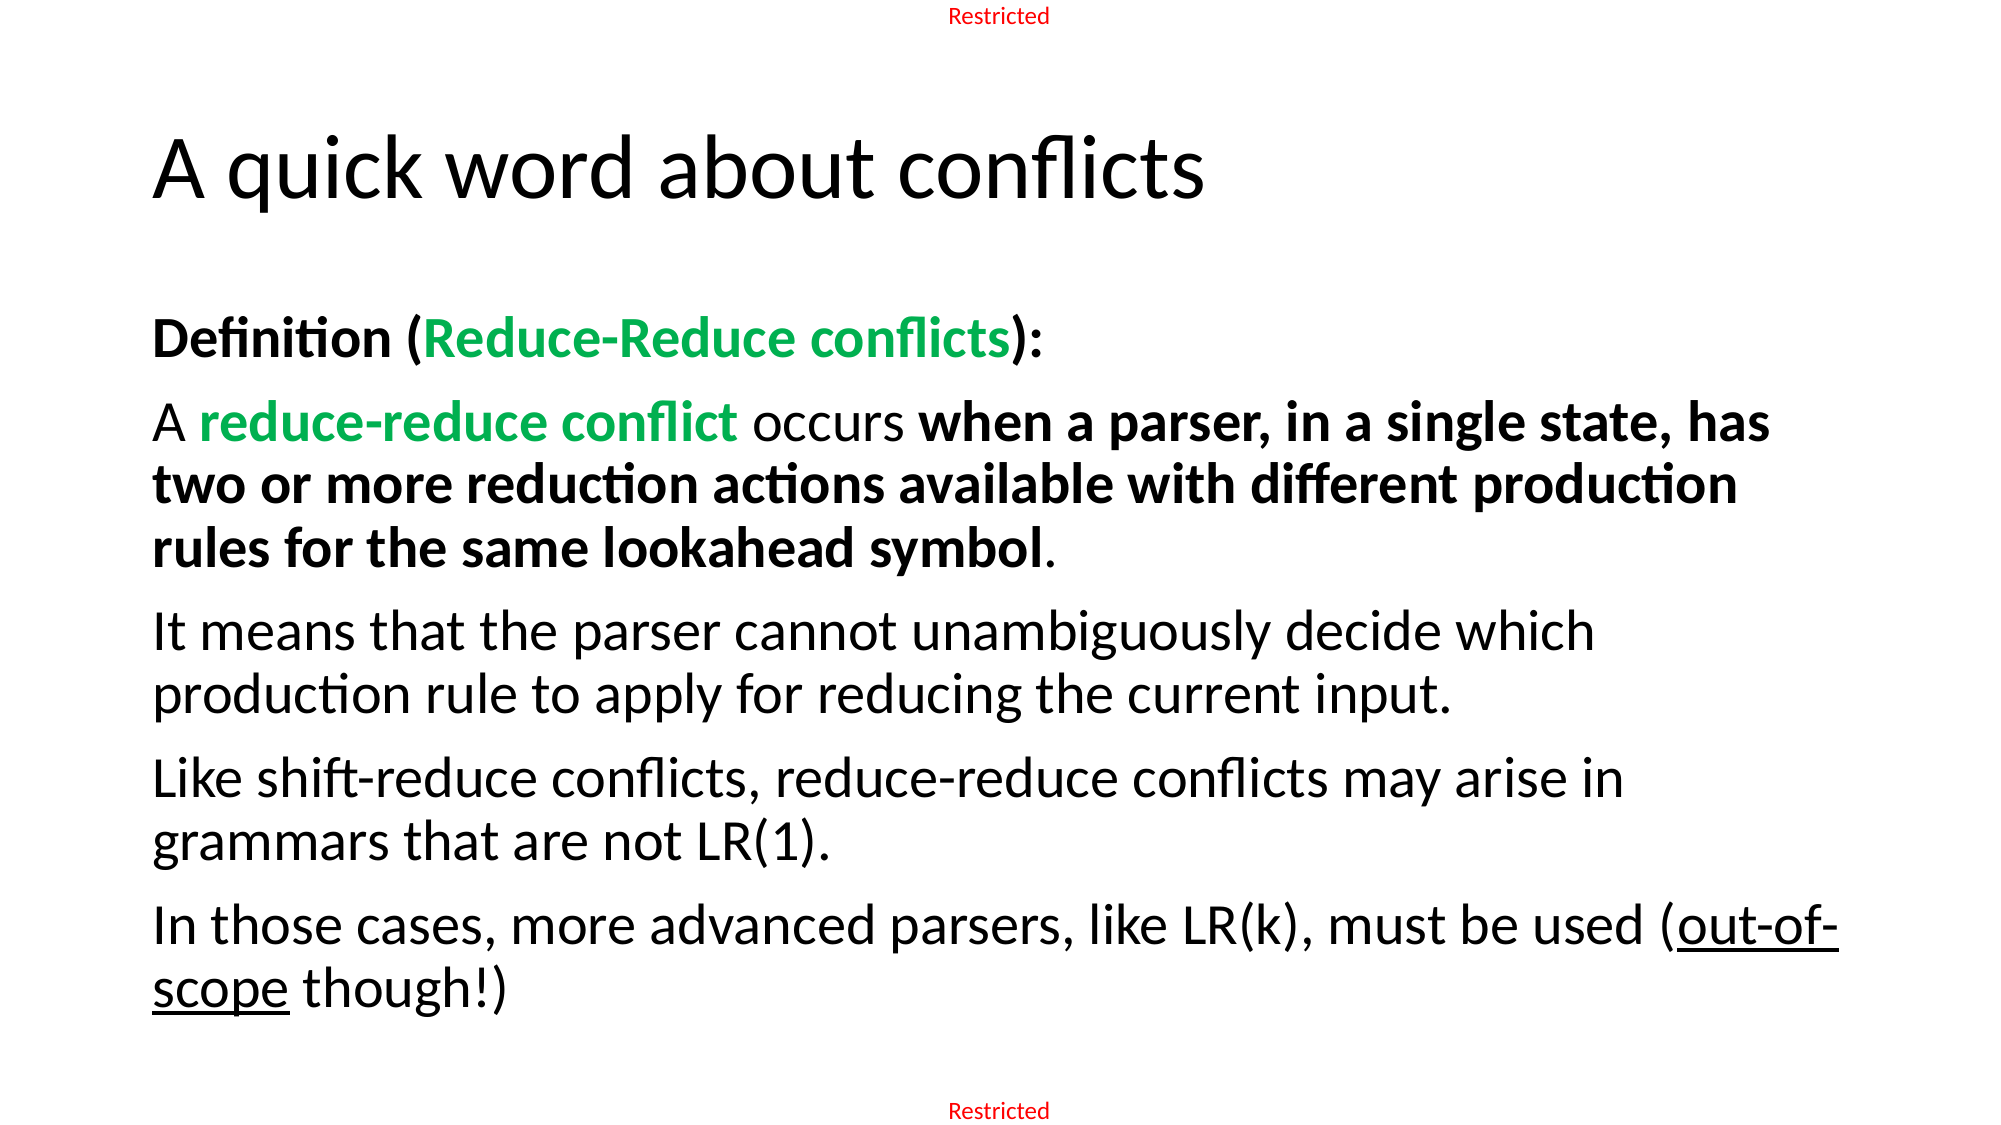

# A quick word about conflicts
Definition (Reduce-Reduce conflicts):
A reduce-reduce conflict occurs when a parser, in a single state, has two or more reduction actions available with different production rules for the same lookahead symbol.
It means that the parser cannot unambiguously decide which production rule to apply for reducing the current input.
Like shift-reduce conflicts, reduce-reduce conflicts may arise in grammars that are not LR(1).
In those cases, more advanced parsers, like LR(k), must be used (out-of-scope though!)